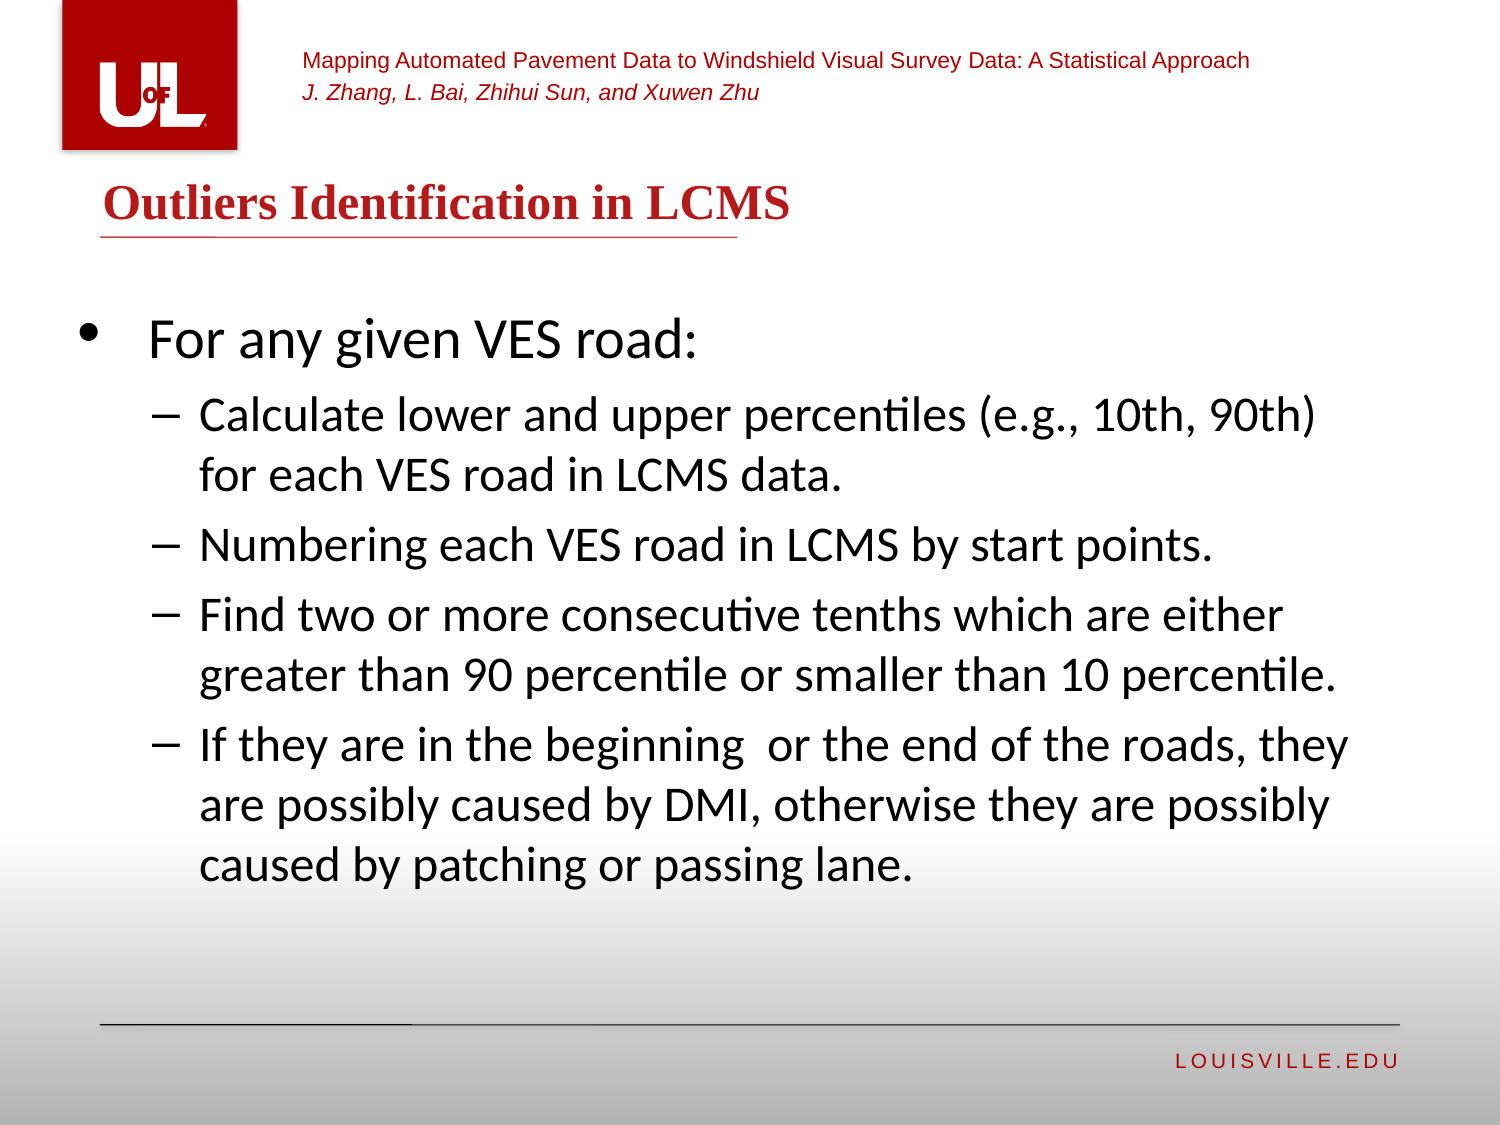

Mapping Automated Pavement Data to Windshield Visual Survey Data: A Statistical Approach
J. Zhang, L. Bai, Zhihui Sun, and Xuwen Zhu
# Outliers Identification in LCMS
 For any given VES road:
Calculate lower and upper percentiles (e.g., 10th, 90th) for each VES road in LCMS data.
Numbering each VES road in LCMS by start points.
Find two or more consecutive tenths which are either greater than 90 percentile or smaller than 10 percentile.
If they are in the beginning  or the end of the roads, they are possibly caused by DMI, otherwise they are possibly caused by patching or passing lane.